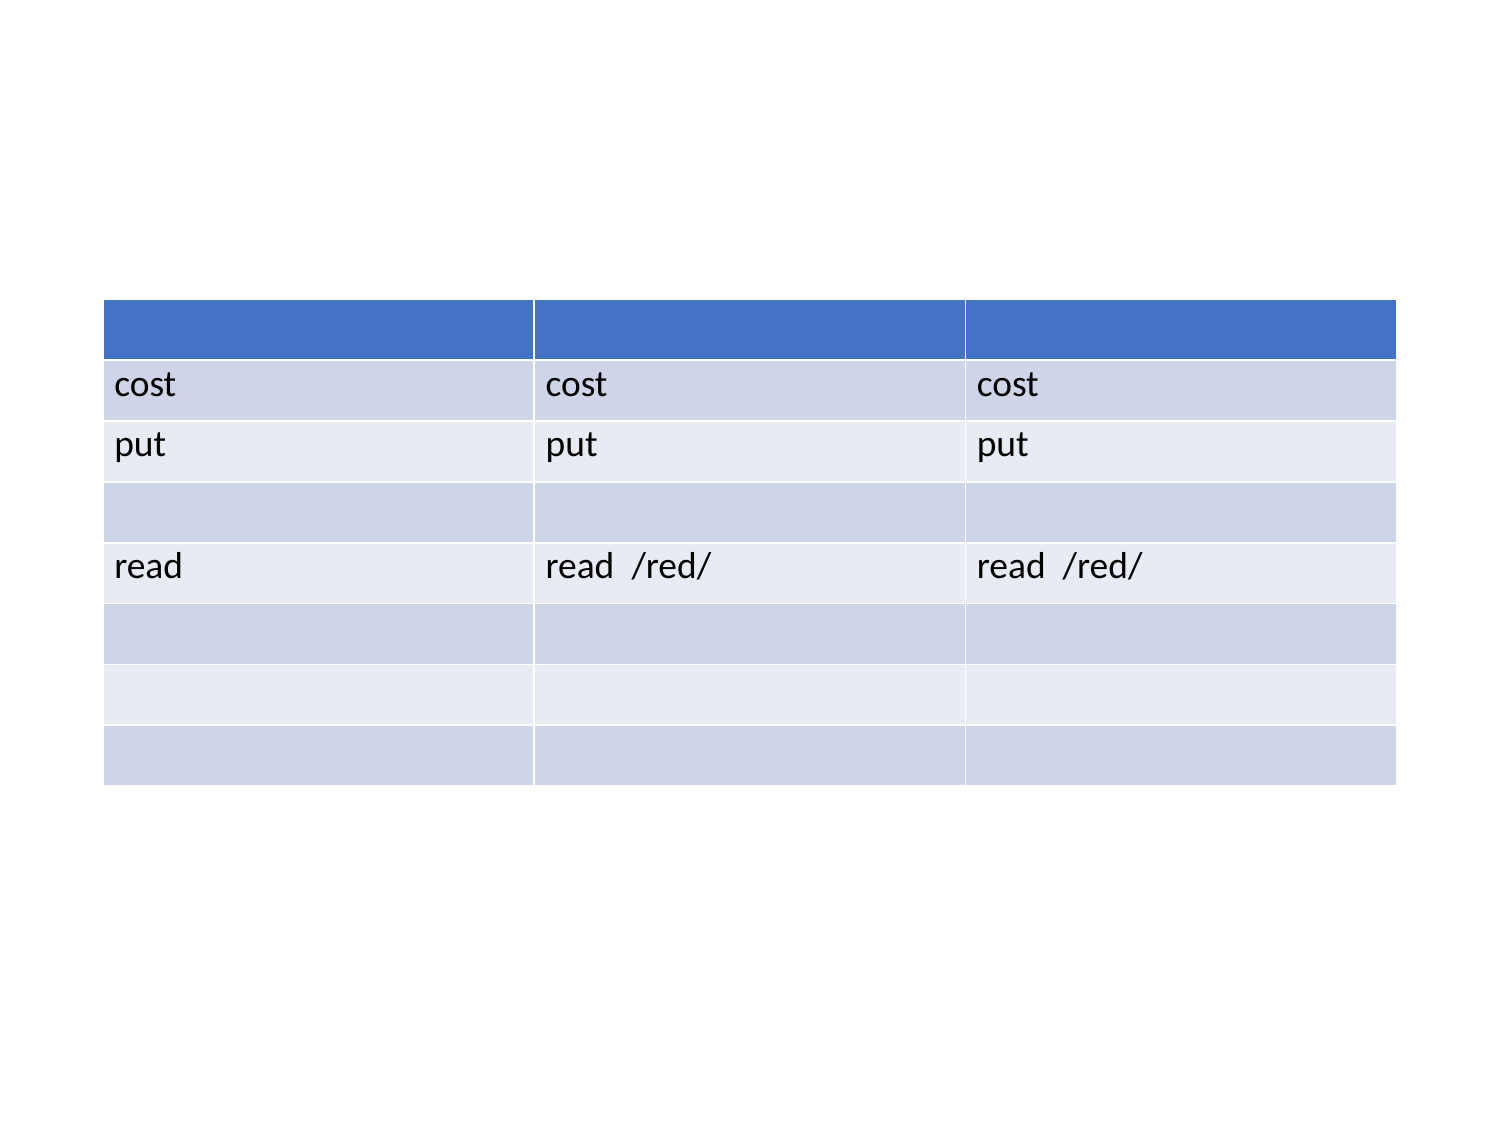

|  |  |  |
| --- | --- | --- |
| cost | cost | cost |
| put | put | put |
|  |  |  |
| read | read /red/ | read /red/ |
|  |  |  |
|  |  |  |
|  |  |  |